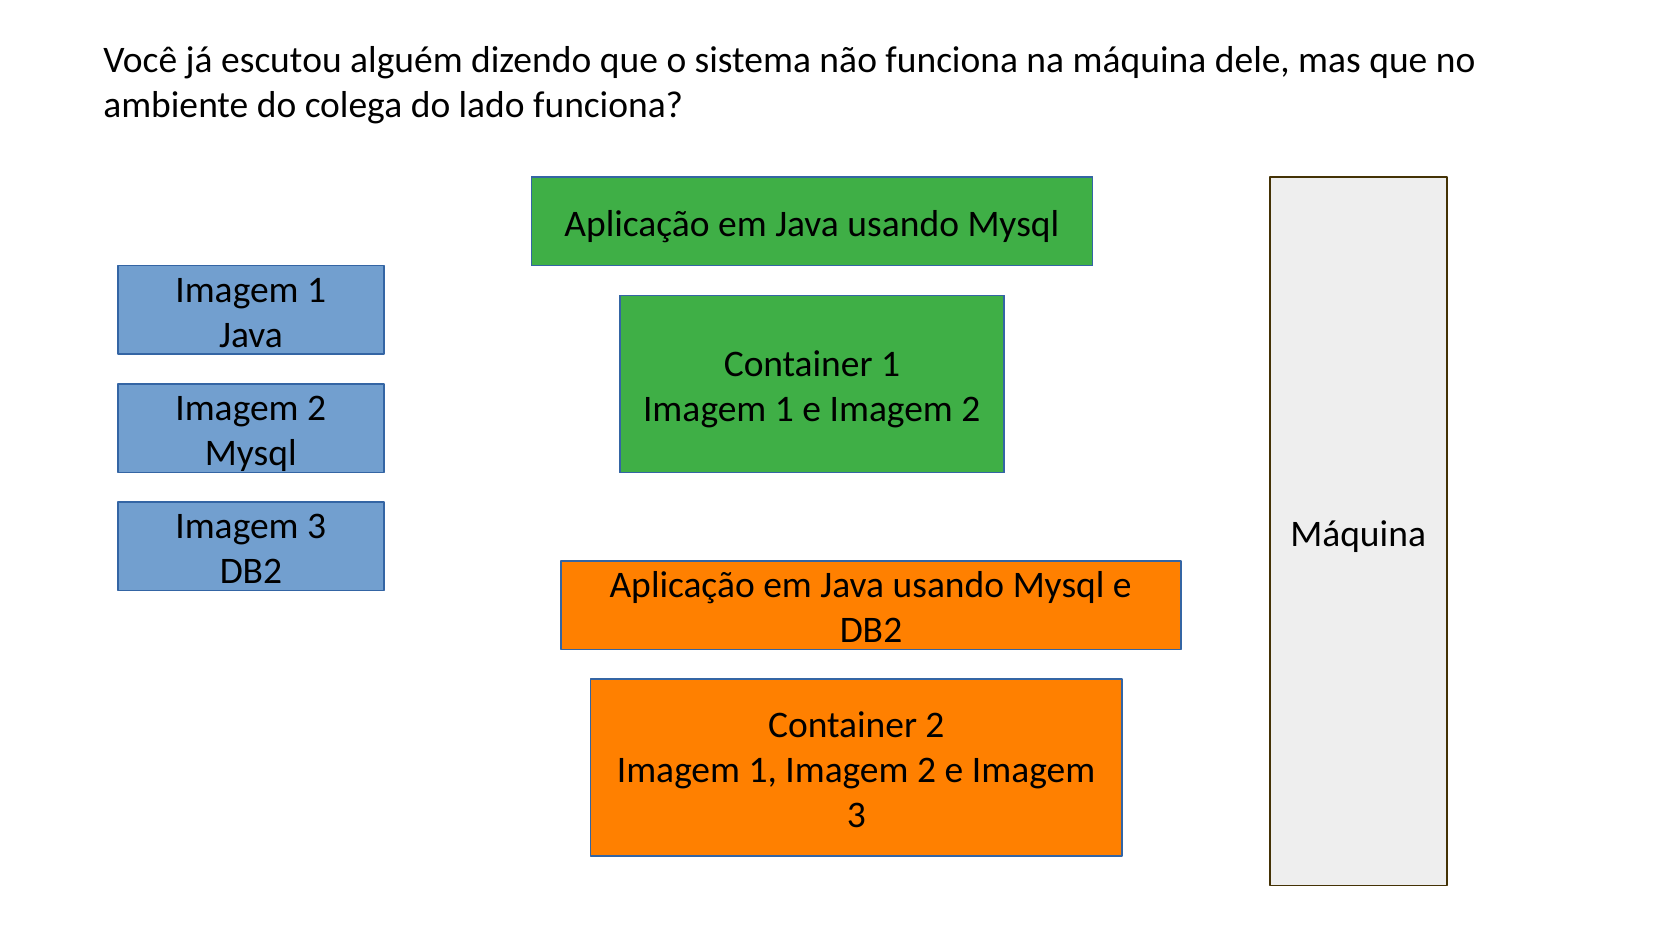

Você já escutou alguém dizendo que o sistema não funciona na máquina dele, mas que no ambiente do colega do lado funciona?

Aplicação em Java usando Mysql
Aplicação em Java usando Mysql
Máquina
Imagem 1
Java
Container 1
Imagem 1 e Imagem 2
Container 1
Imagem 1 e Imagem 2
Imagem 2
Mysql
Imagem 3
DB2
Aplicação em Java usando Mysql e DB2
Container 2
Imagem 1, Imagem 2 e Imagem 3